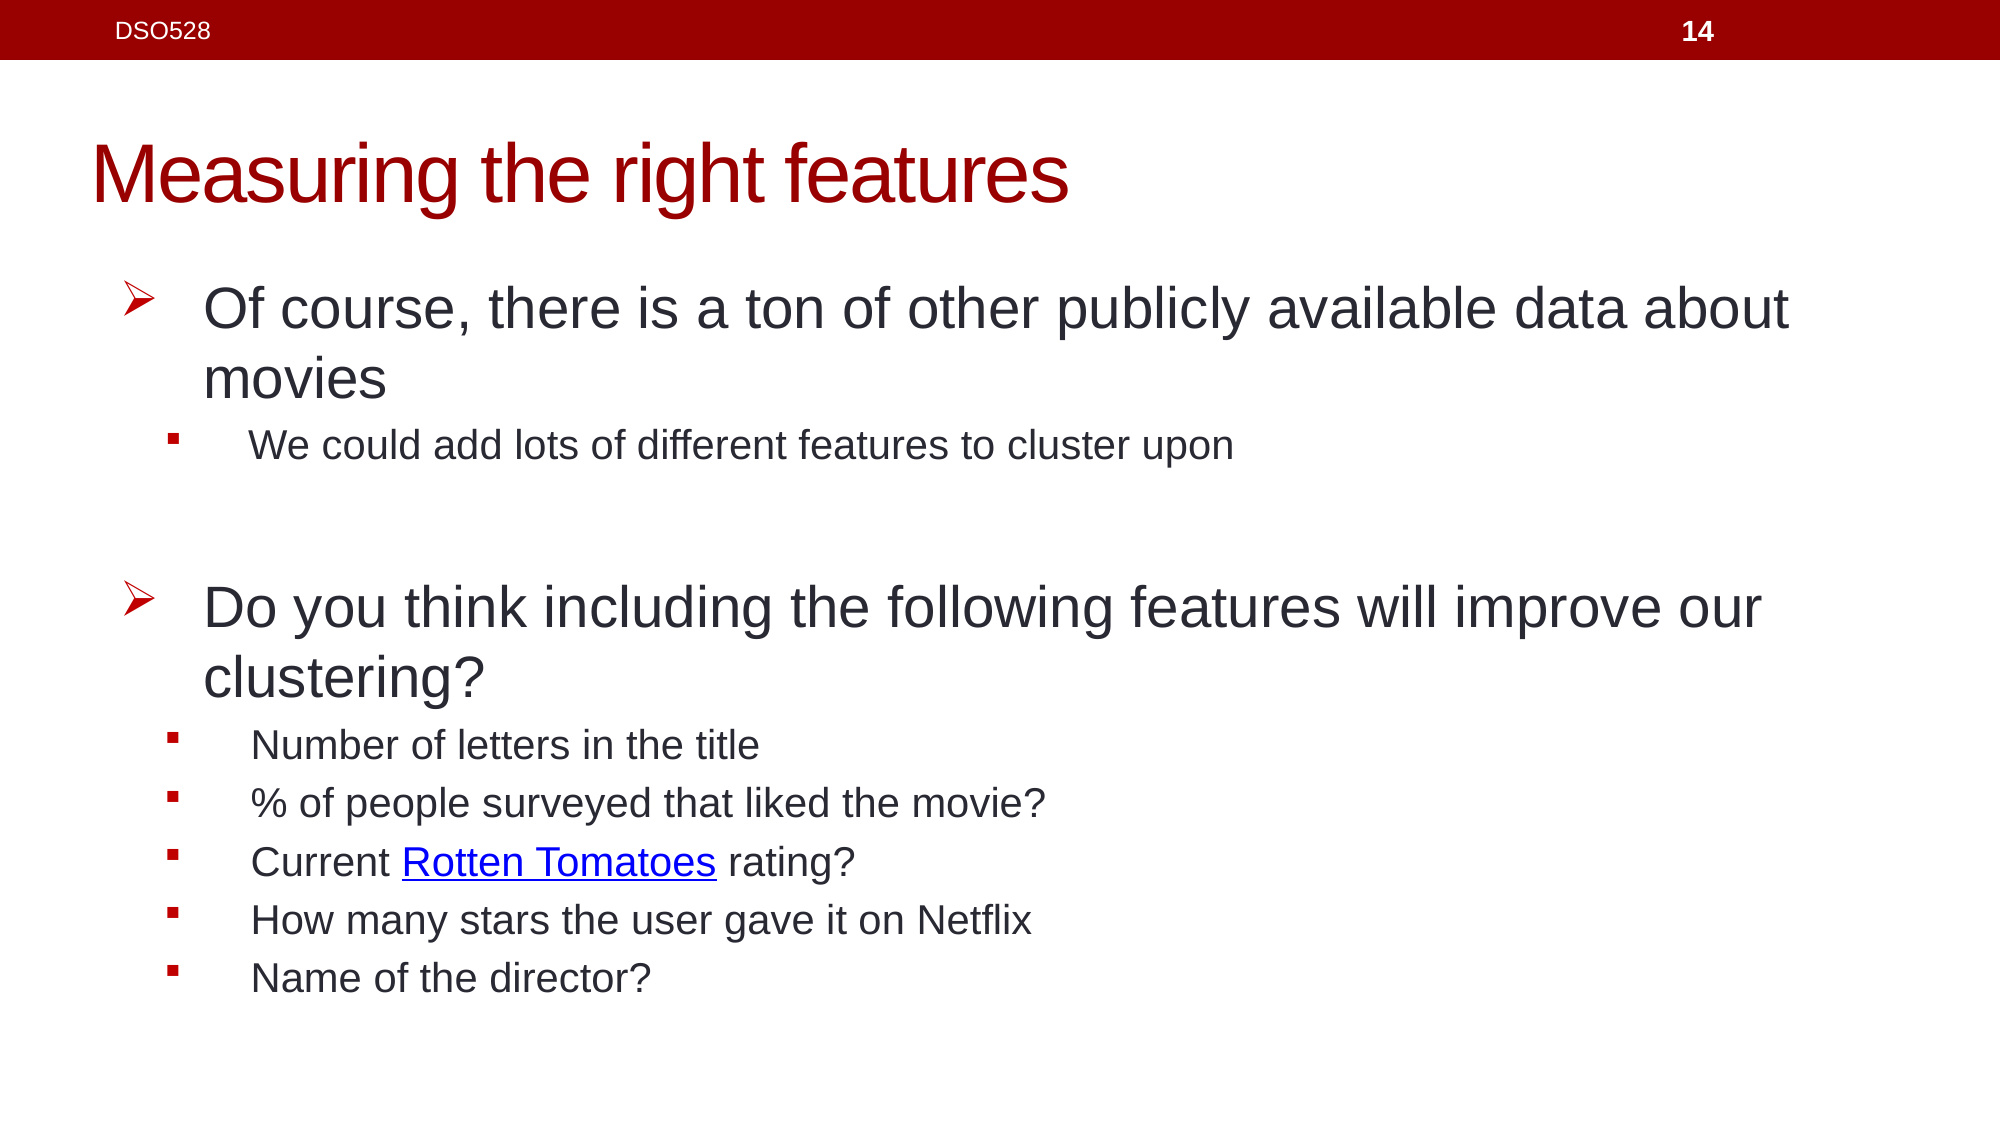

DSO528
14
# Measuring the right features
Of course, there is a ton of other publicly available data about movies
We could add lots of different features to cluster upon

Do you think including the following features will improve our clustering?
Number of letters in the title
% of people surveyed that liked the movie?
Current Rotten Tomatoes rating?
How many stars the user gave it on Netflix
Name of the director?